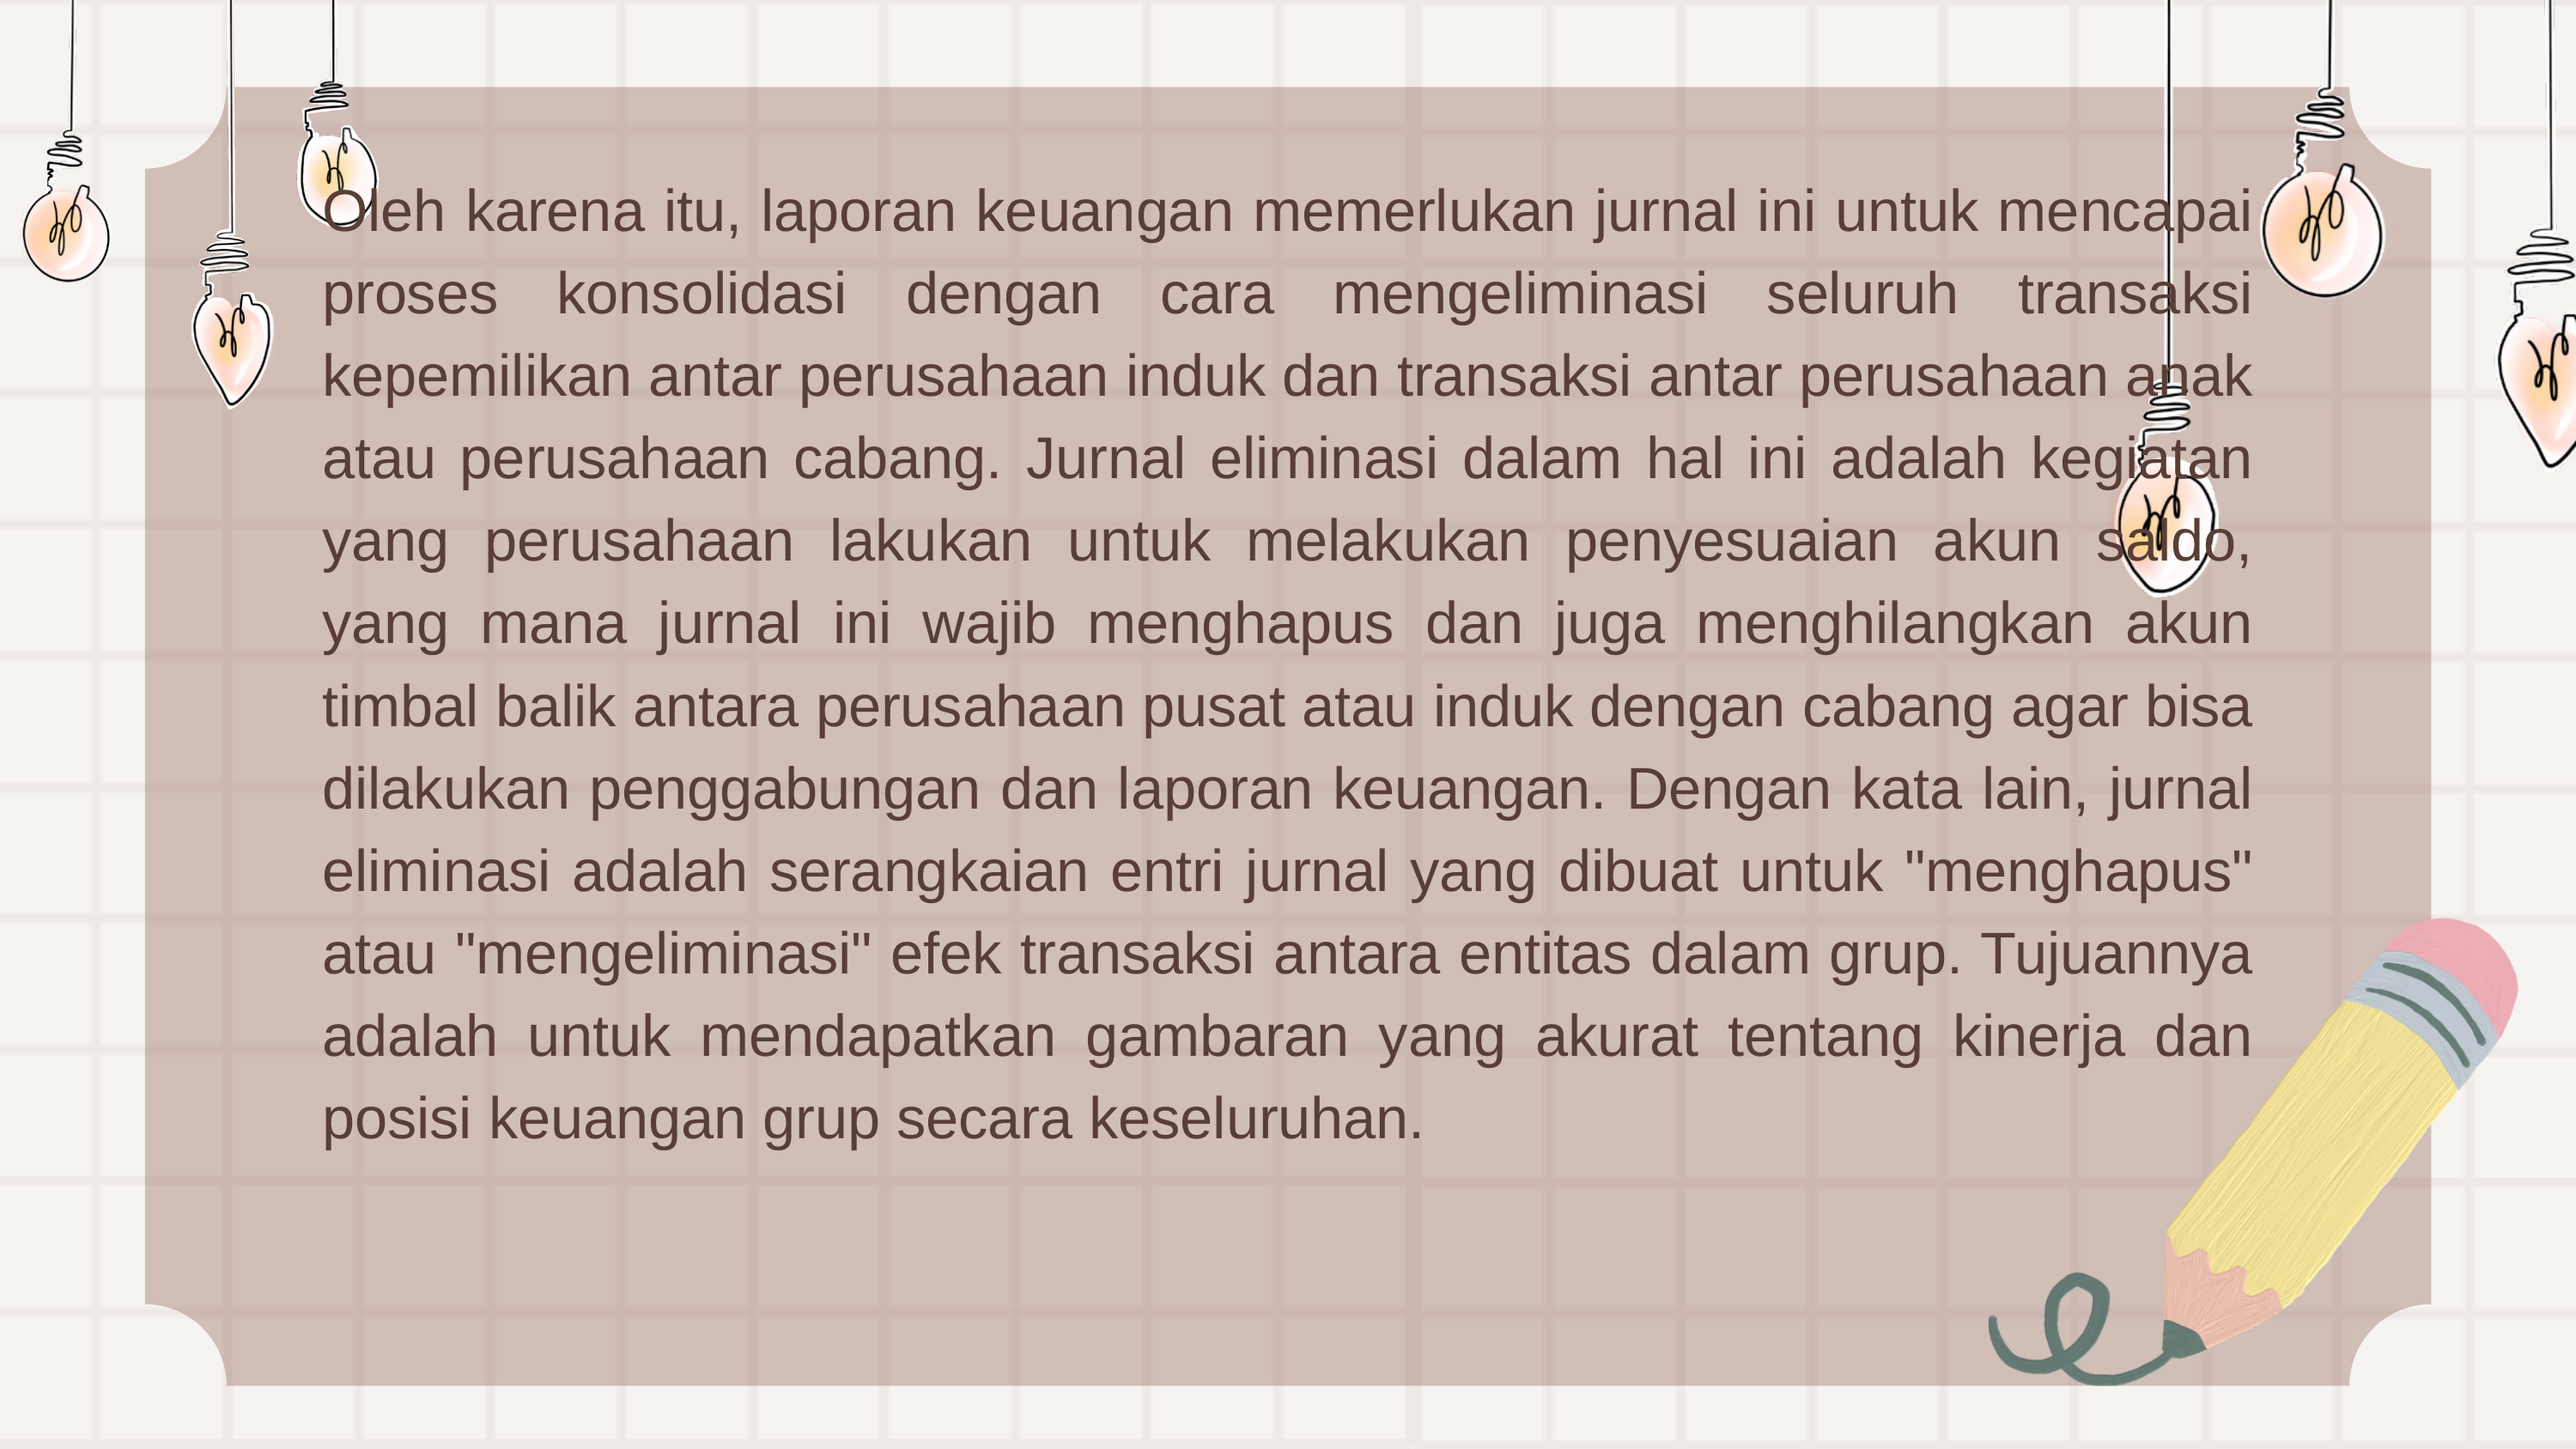

Oleh karena itu, laporan keuangan memerlukan jurnal ini untuk mencapai proses konsolidasi dengan cara mengeliminasi seluruh transaksi kepemilikan antar perusahaan induk dan transaksi antar perusahaan anak atau perusahaan cabang. Jurnal eliminasi dalam hal ini adalah kegiatan yang perusahaan lakukan untuk melakukan penyesuaian akun saldo, yang mana jurnal ini wajib menghapus dan juga menghilangkan akun timbal balik antara perusahaan pusat atau induk dengan cabang agar bisa dilakukan penggabungan dan laporan keuangan. Dengan kata lain, jurnal eliminasi adalah serangkaian entri jurnal yang dibuat untuk "menghapus" atau "mengeliminasi" efek transaksi antara entitas dalam grup. Tujuannya adalah untuk mendapatkan gambaran yang akurat tentang kinerja dan posisi keuangan grup secara keseluruhan.